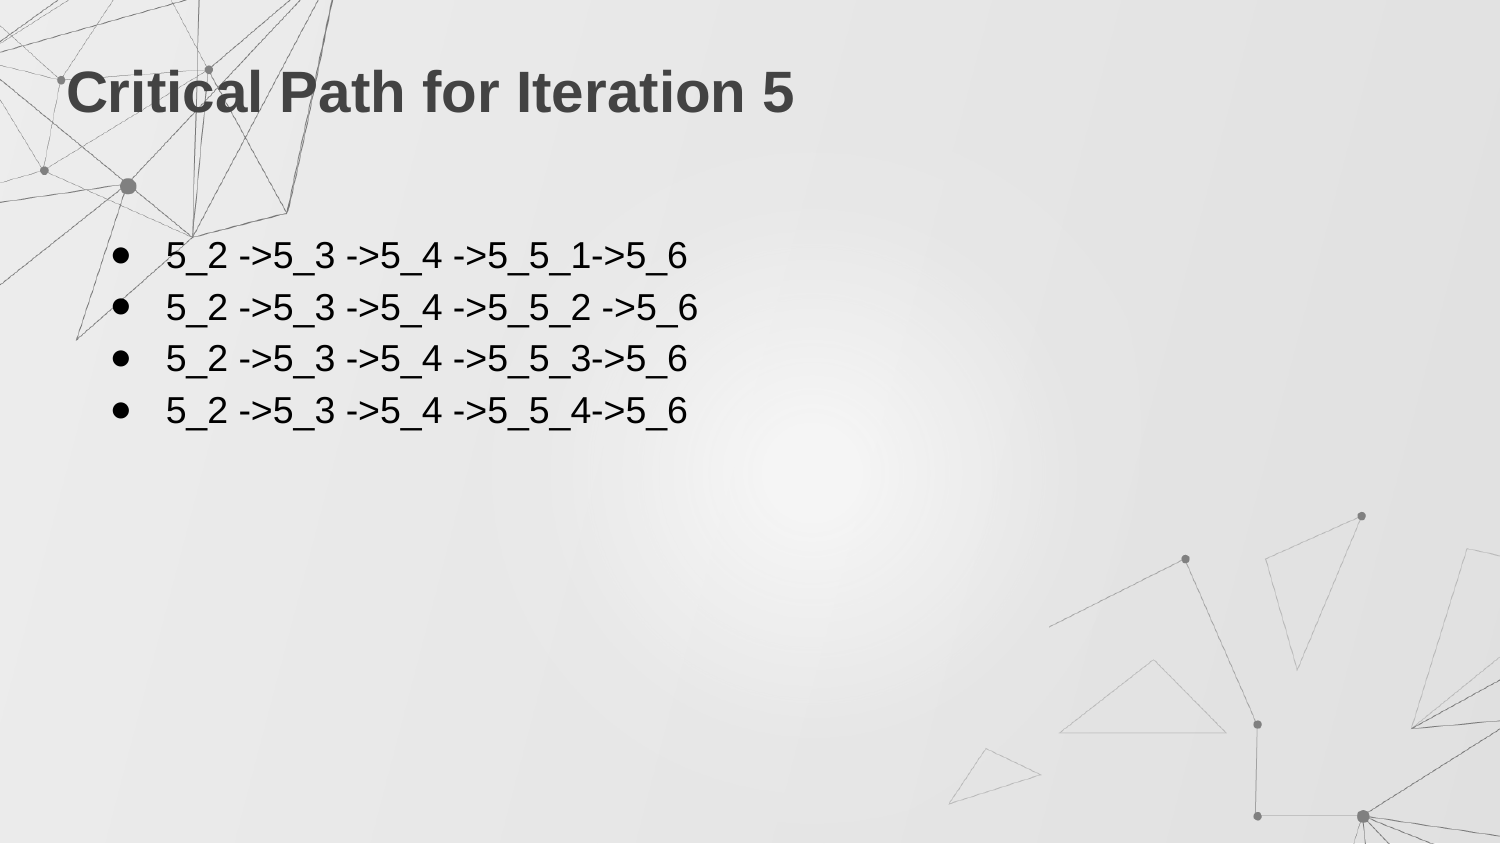

Critical Path for Iteration 5
5_2 ->5_3 ->5_4 ->5_5_1->5_6
5_2 ->5_3 ->5_4 ->5_5_2 ->5_6
5_2 ->5_3 ->5_4 ->5_5_3->5_6
5_2 ->5_3 ->5_4 ->5_5_4->5_6